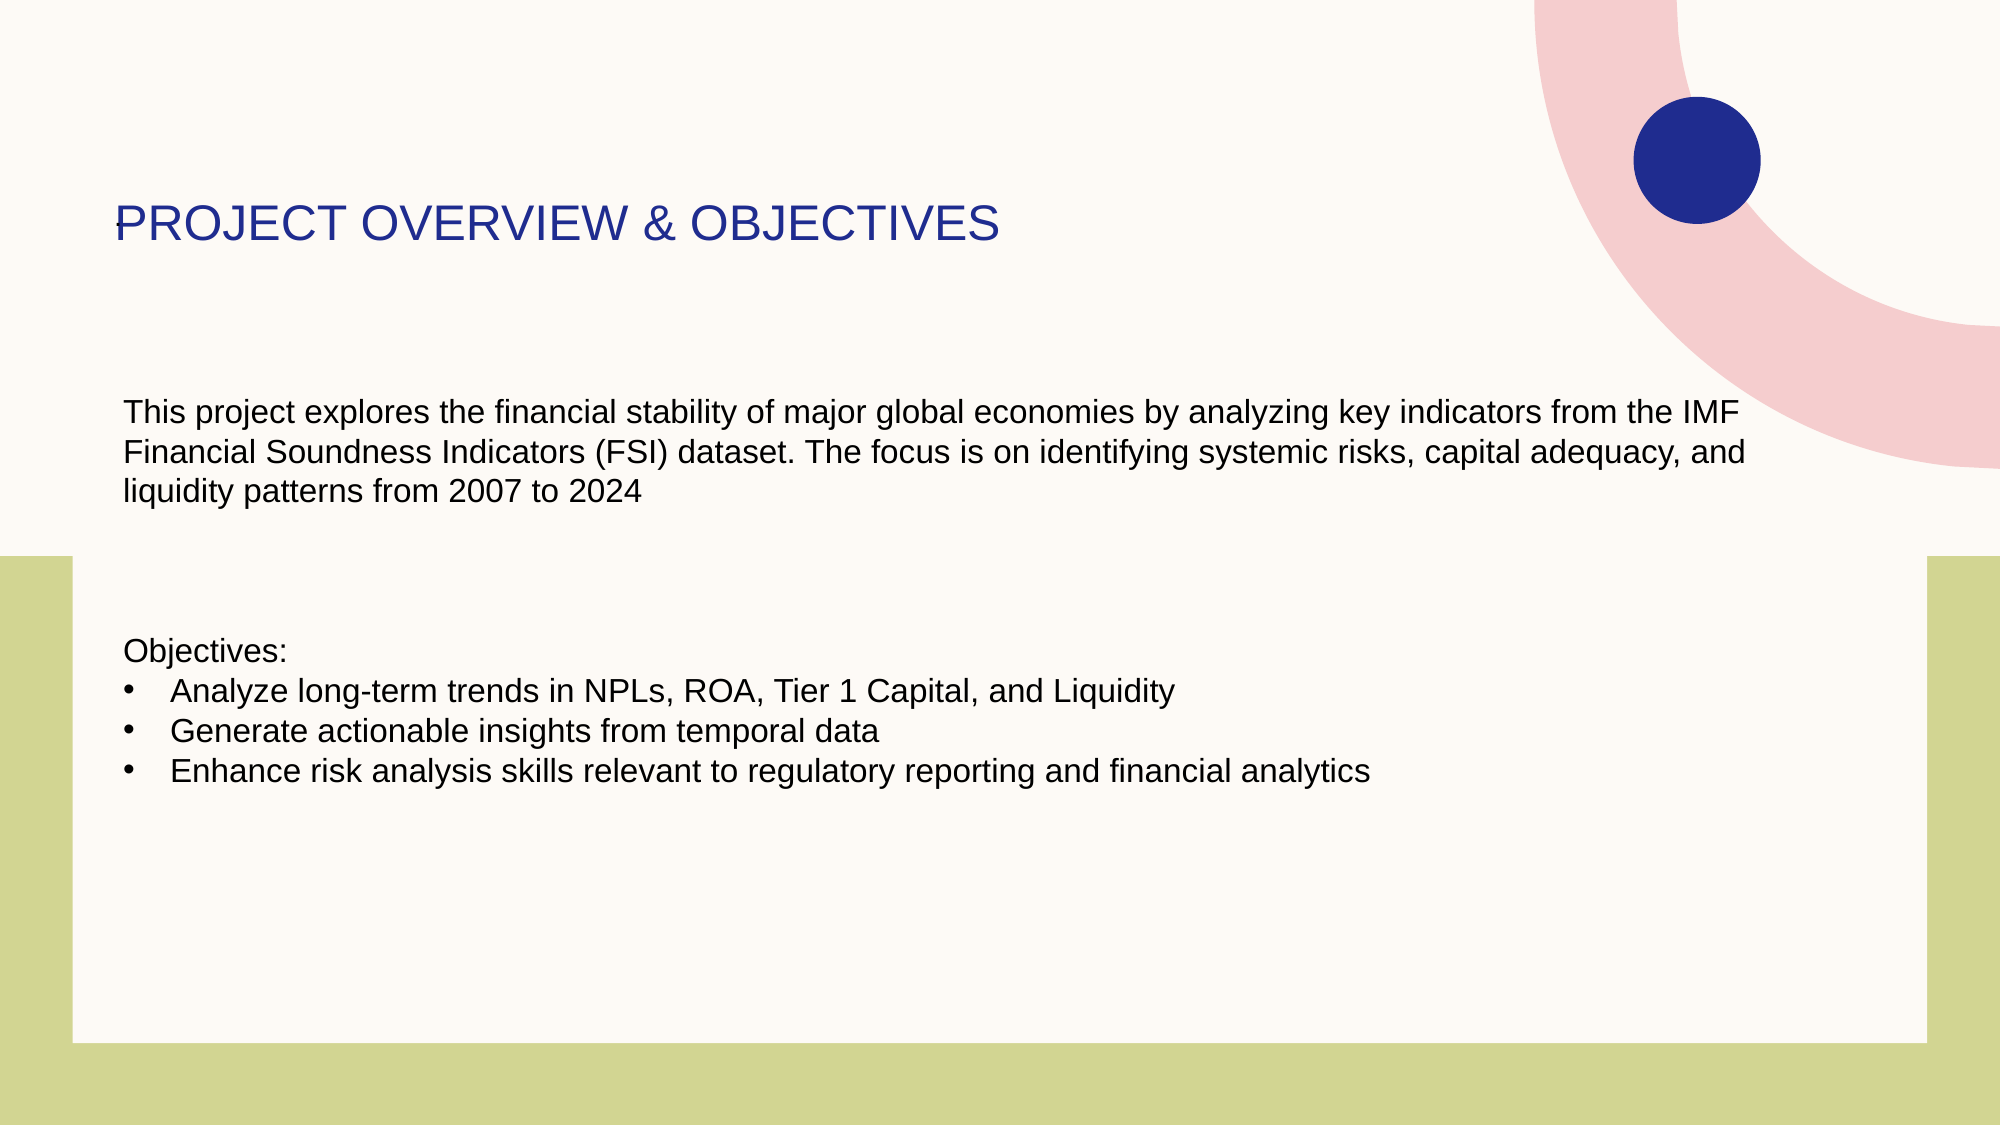

# PROJECT OVERVIEW & OBJECTIVES
.

This project explores the financial stability of major global economies by analyzing key indicators from the IMF Financial Soundness Indicators (FSI) dataset. The focus is on identifying systemic risks, capital adequacy, and liquidity patterns from 2007 to 2024

Objectives:
Analyze long-term trends in NPLs, ROA, Tier 1 Capital, and Liquidity
Generate actionable insights from temporal data
Enhance risk analysis skills relevant to regulatory reporting and financial analytics